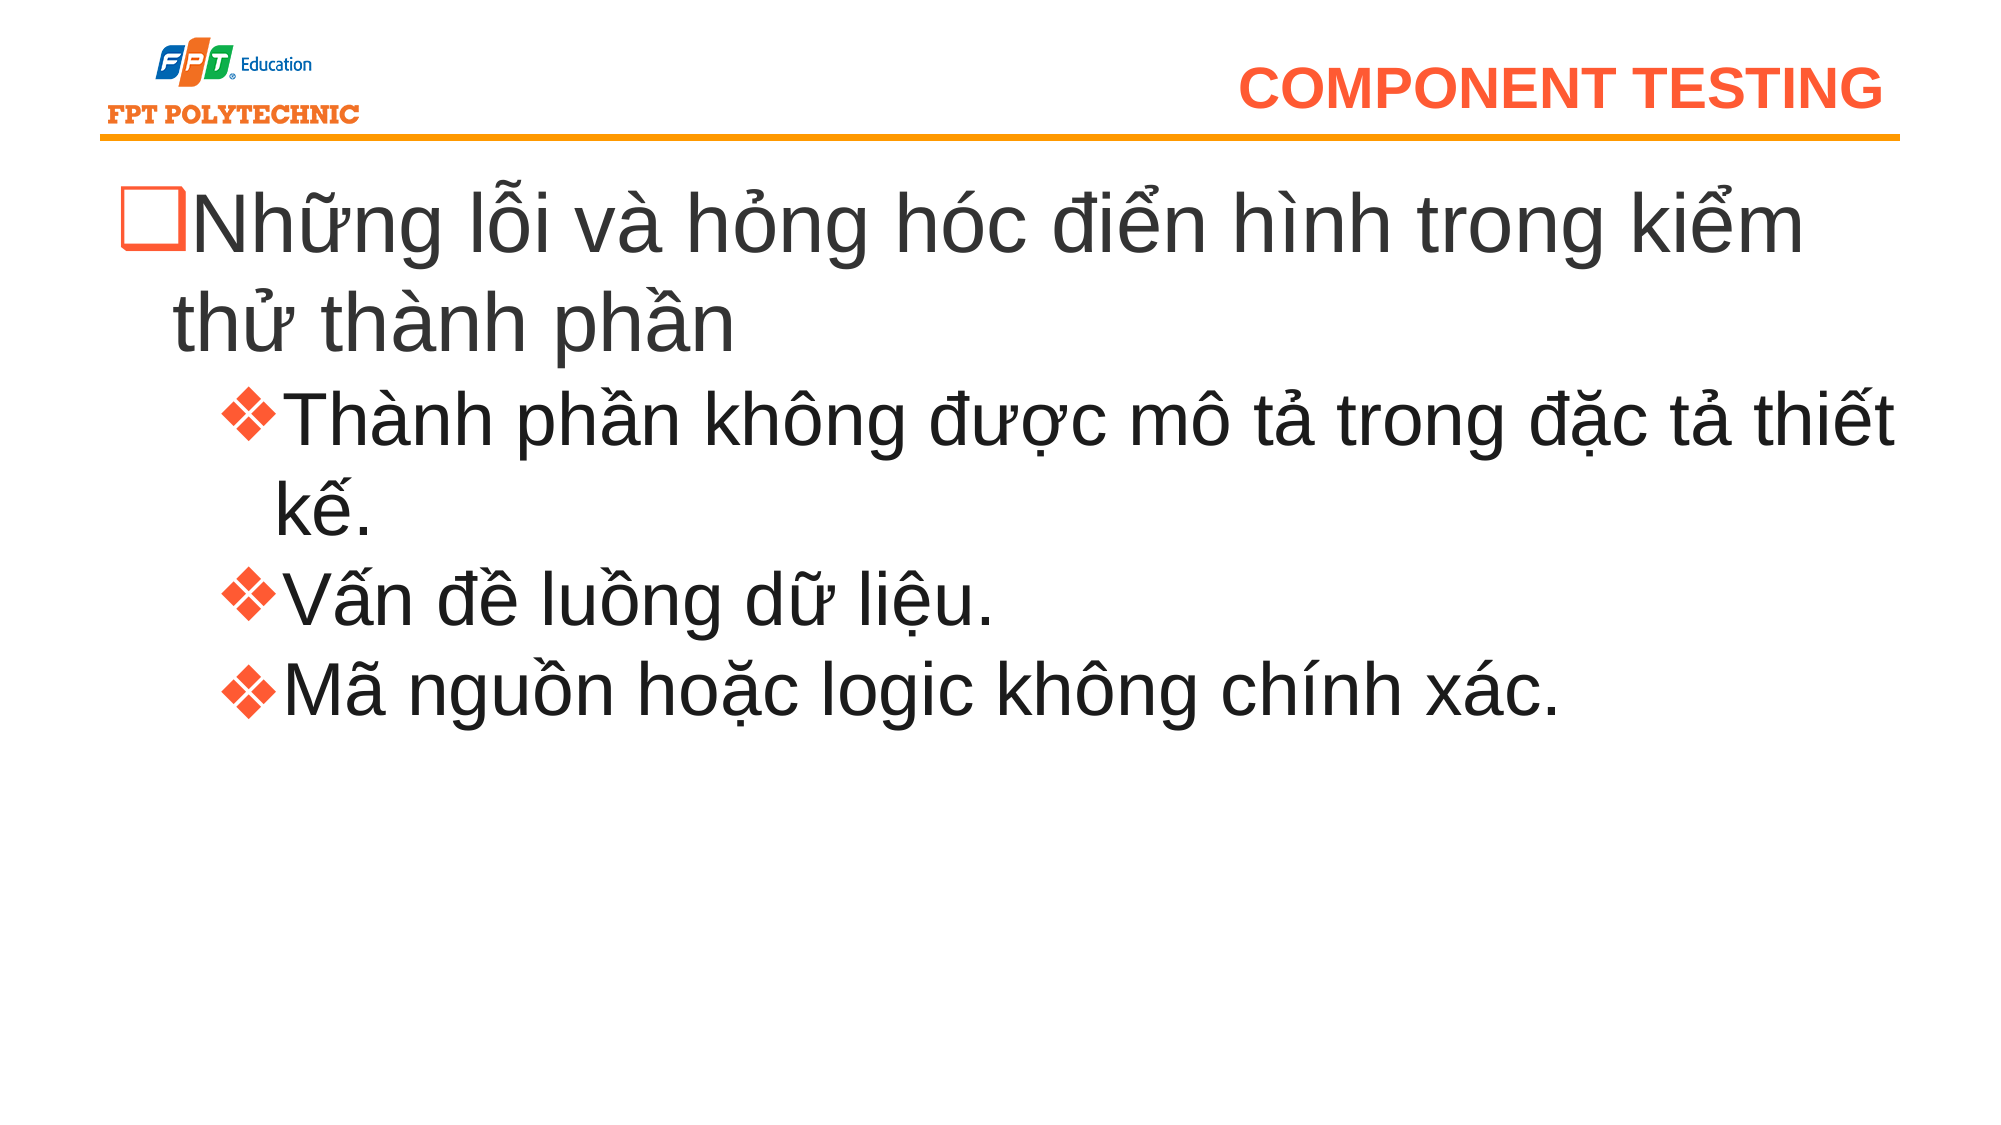

# component testing
Những lỗi và hỏng hóc điển hình trong kiểm thử thành phần
Thành phần không được mô tả trong đặc tả thiết kế.
Vấn đề luồng dữ liệu.
Mã nguồn hoặc logic không chính xác.